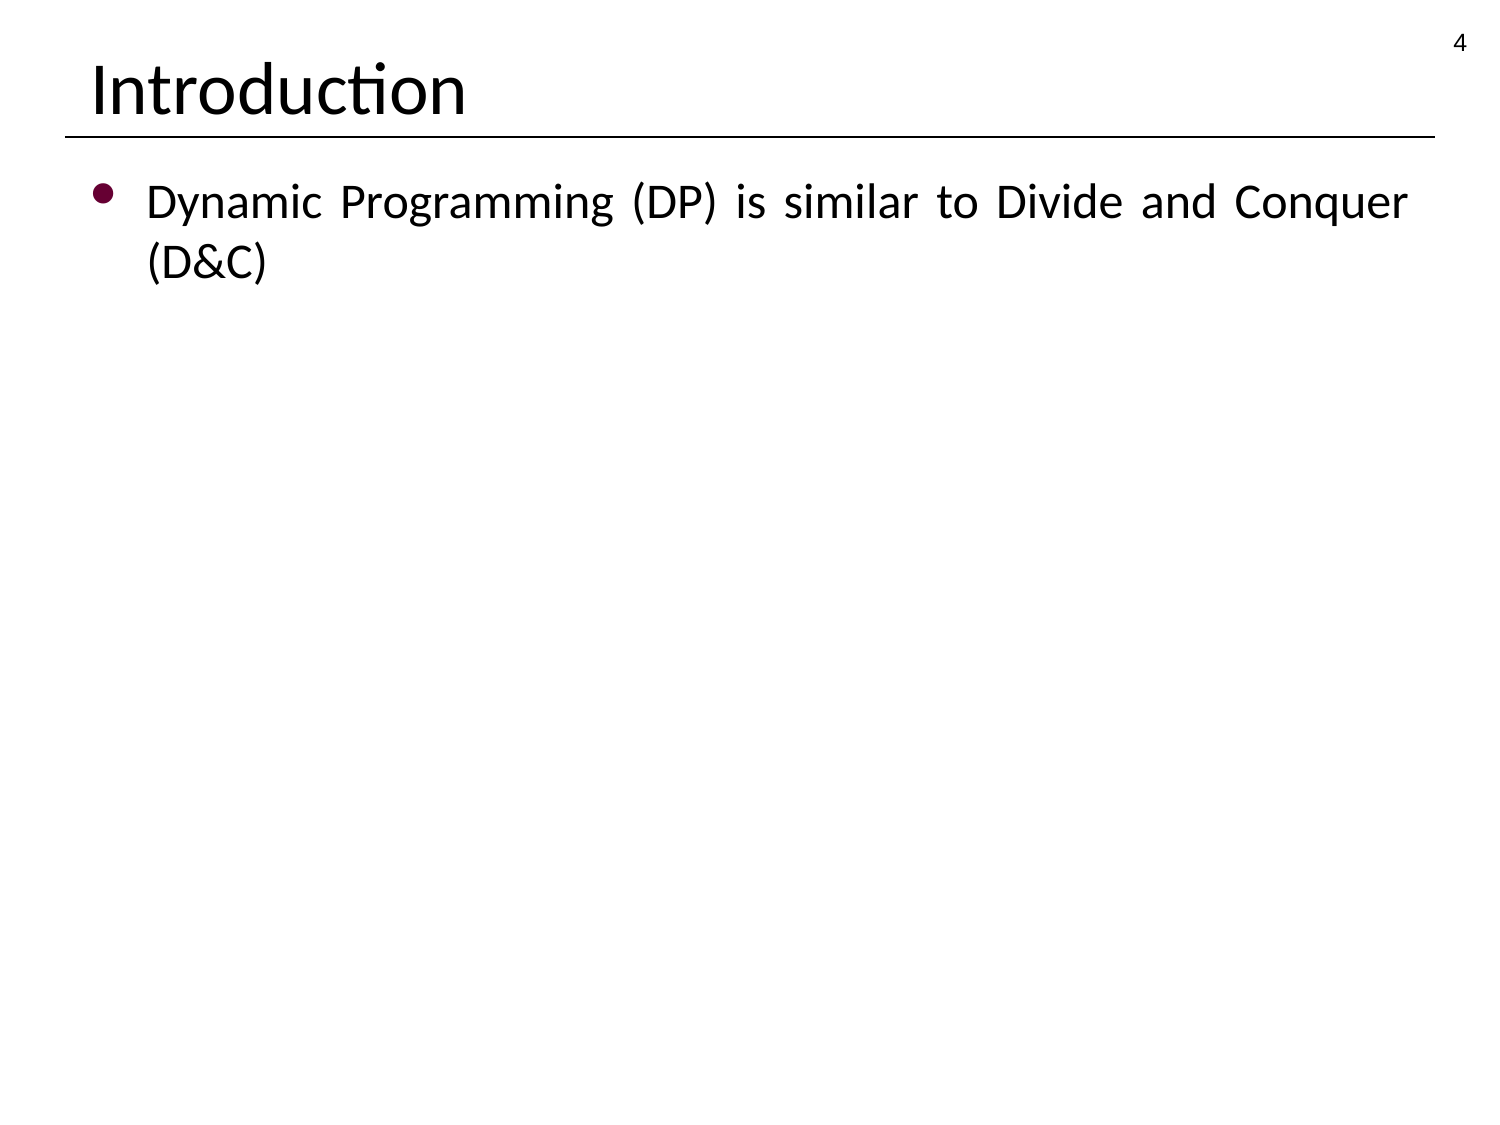

4
# Introduction
Dynamic Programming (DP) is similar to Divide and Conquer (D&C)